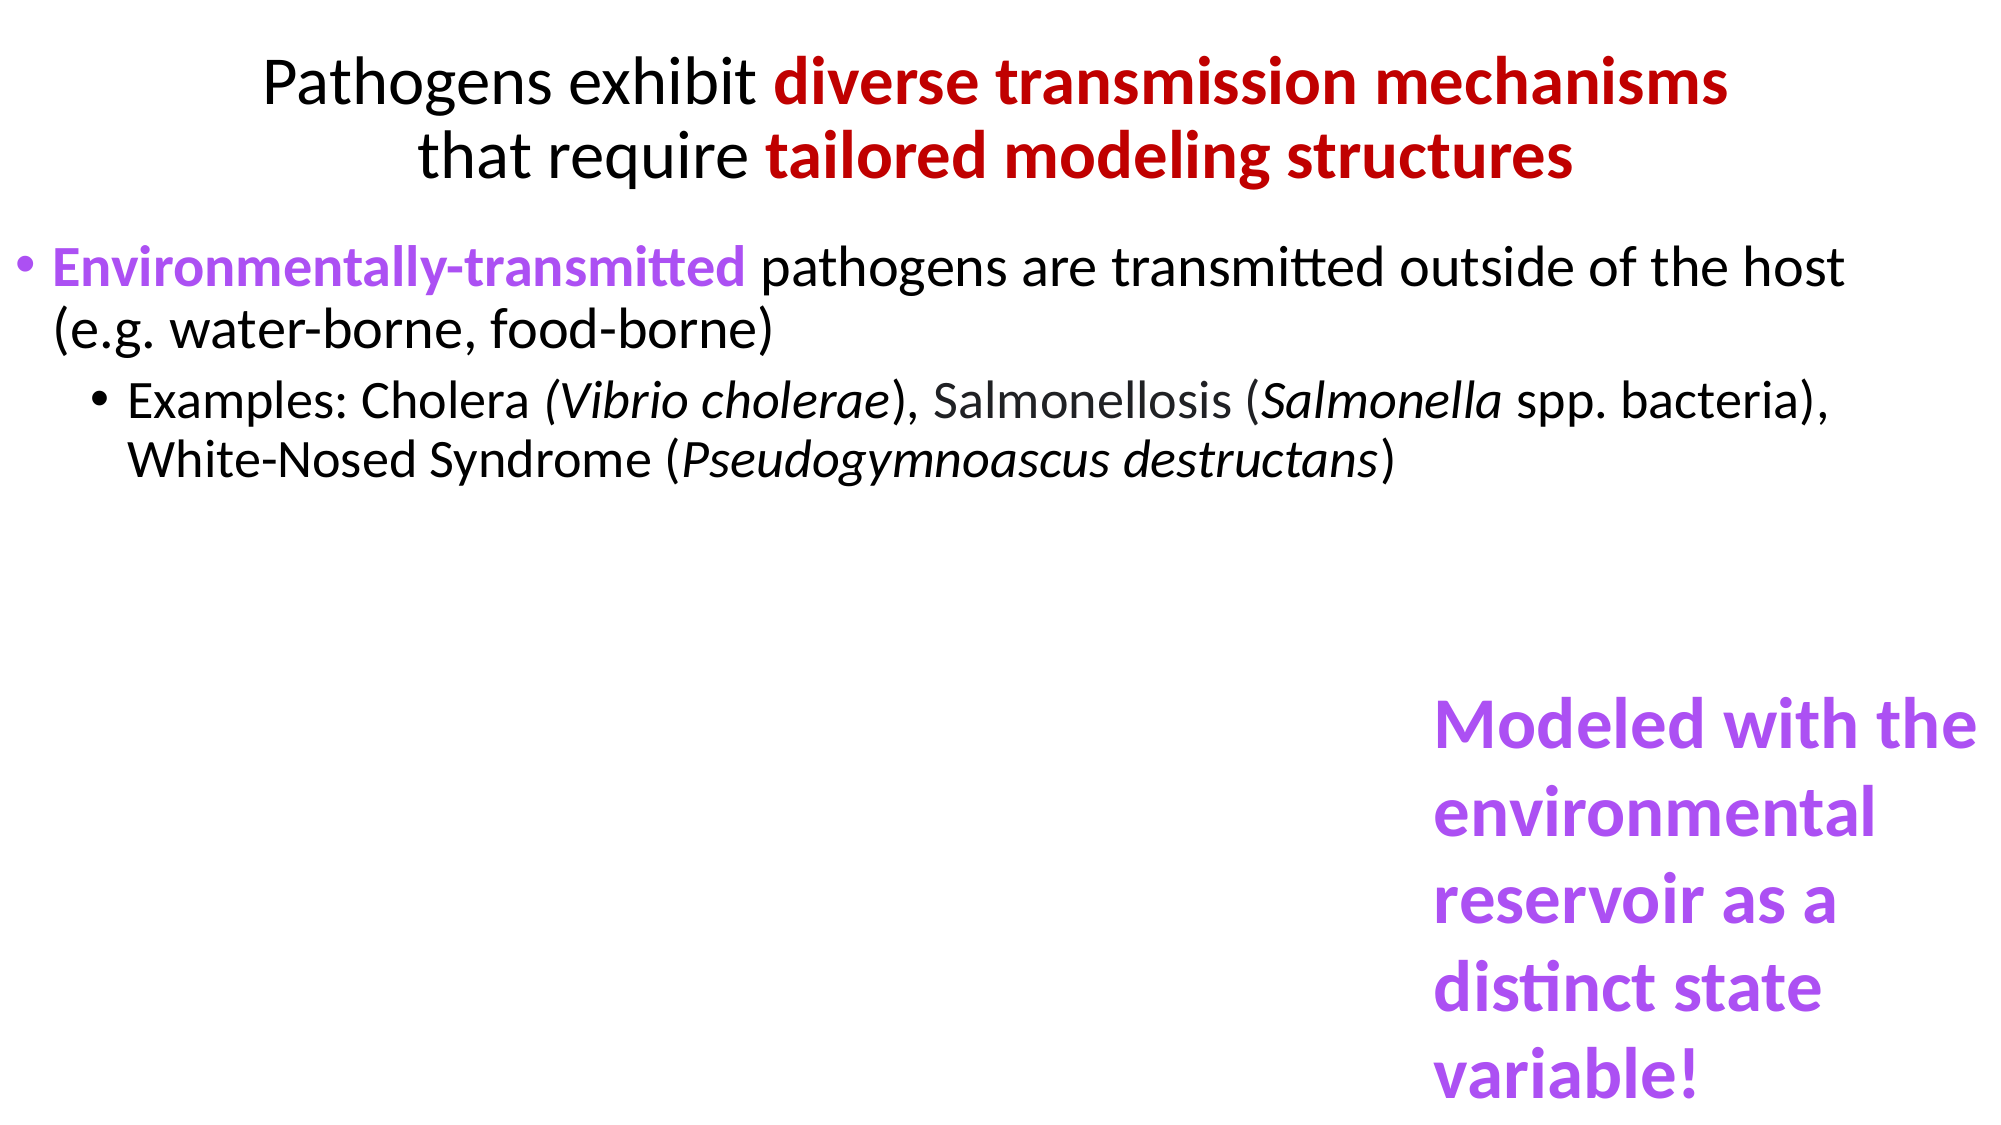

Pathogens exhibit diverse transmission mechanisms that require tailored modeling structures
Environmentally-transmitted pathogens are transmitted outside of the host (e.g. water-borne, food-borne)
Examples: Cholera (Vibrio cholerae), Salmonellosis (Salmonella spp. bacteria), White-Nosed Syndrome (Pseudogymnoascus destructans)
Modeled with the environmental reservoir as a distinct state variable!